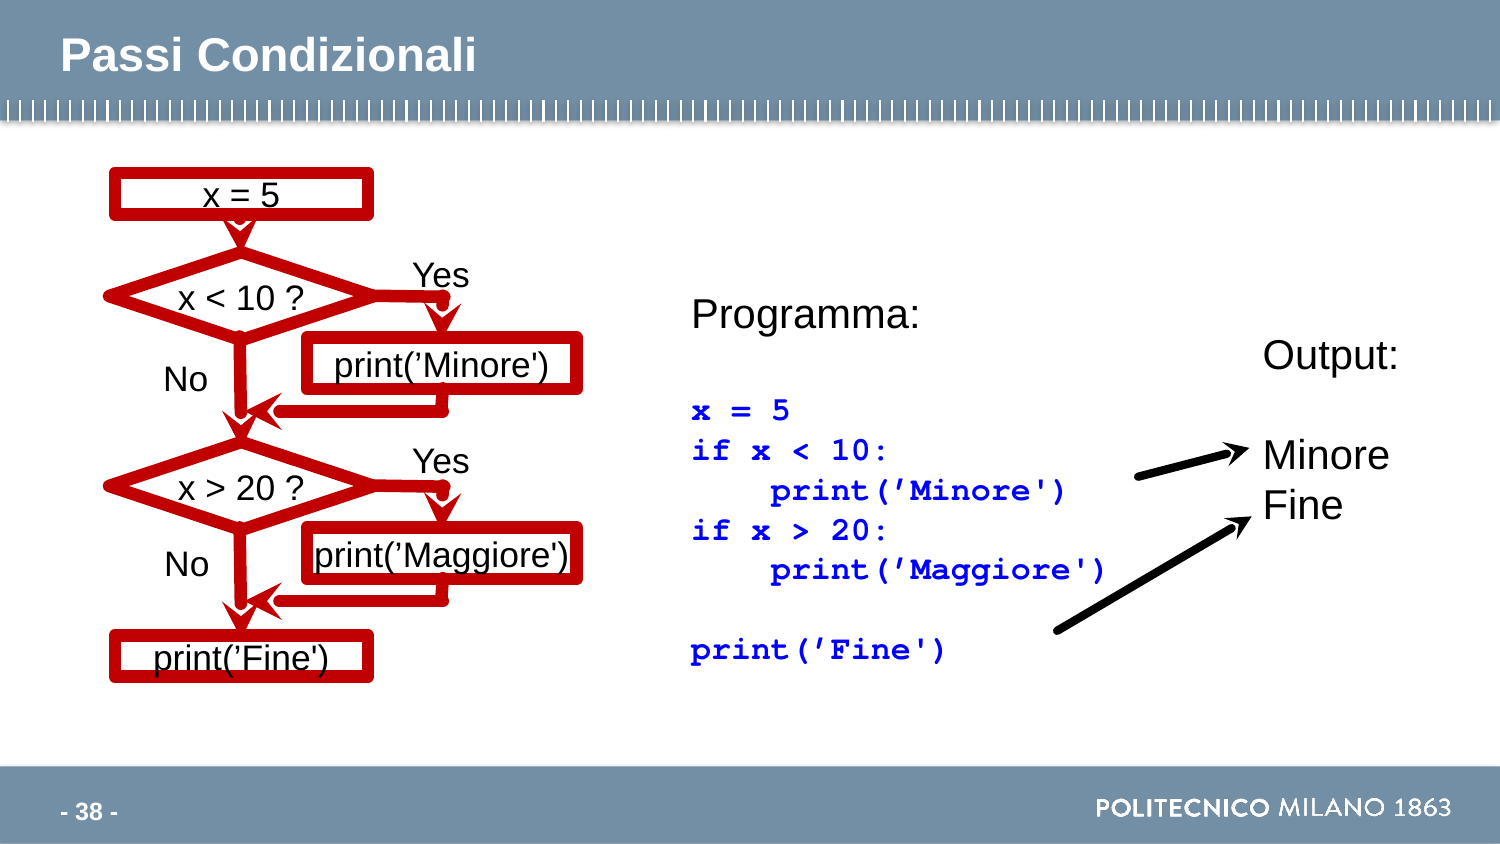

# Passi Condizionali
x = 5
Yes
x < 10 ?
Programma:

x = 5
if x < 10:
    print(’Minore')
if x > 20:
    print(’Maggiore')

print(’Fine')
print(’Minore')
Output:

Minore
Fine
No
Yes
x > 20 ?
print(’Maggiore')
No
print(’Fine')
- 38 -